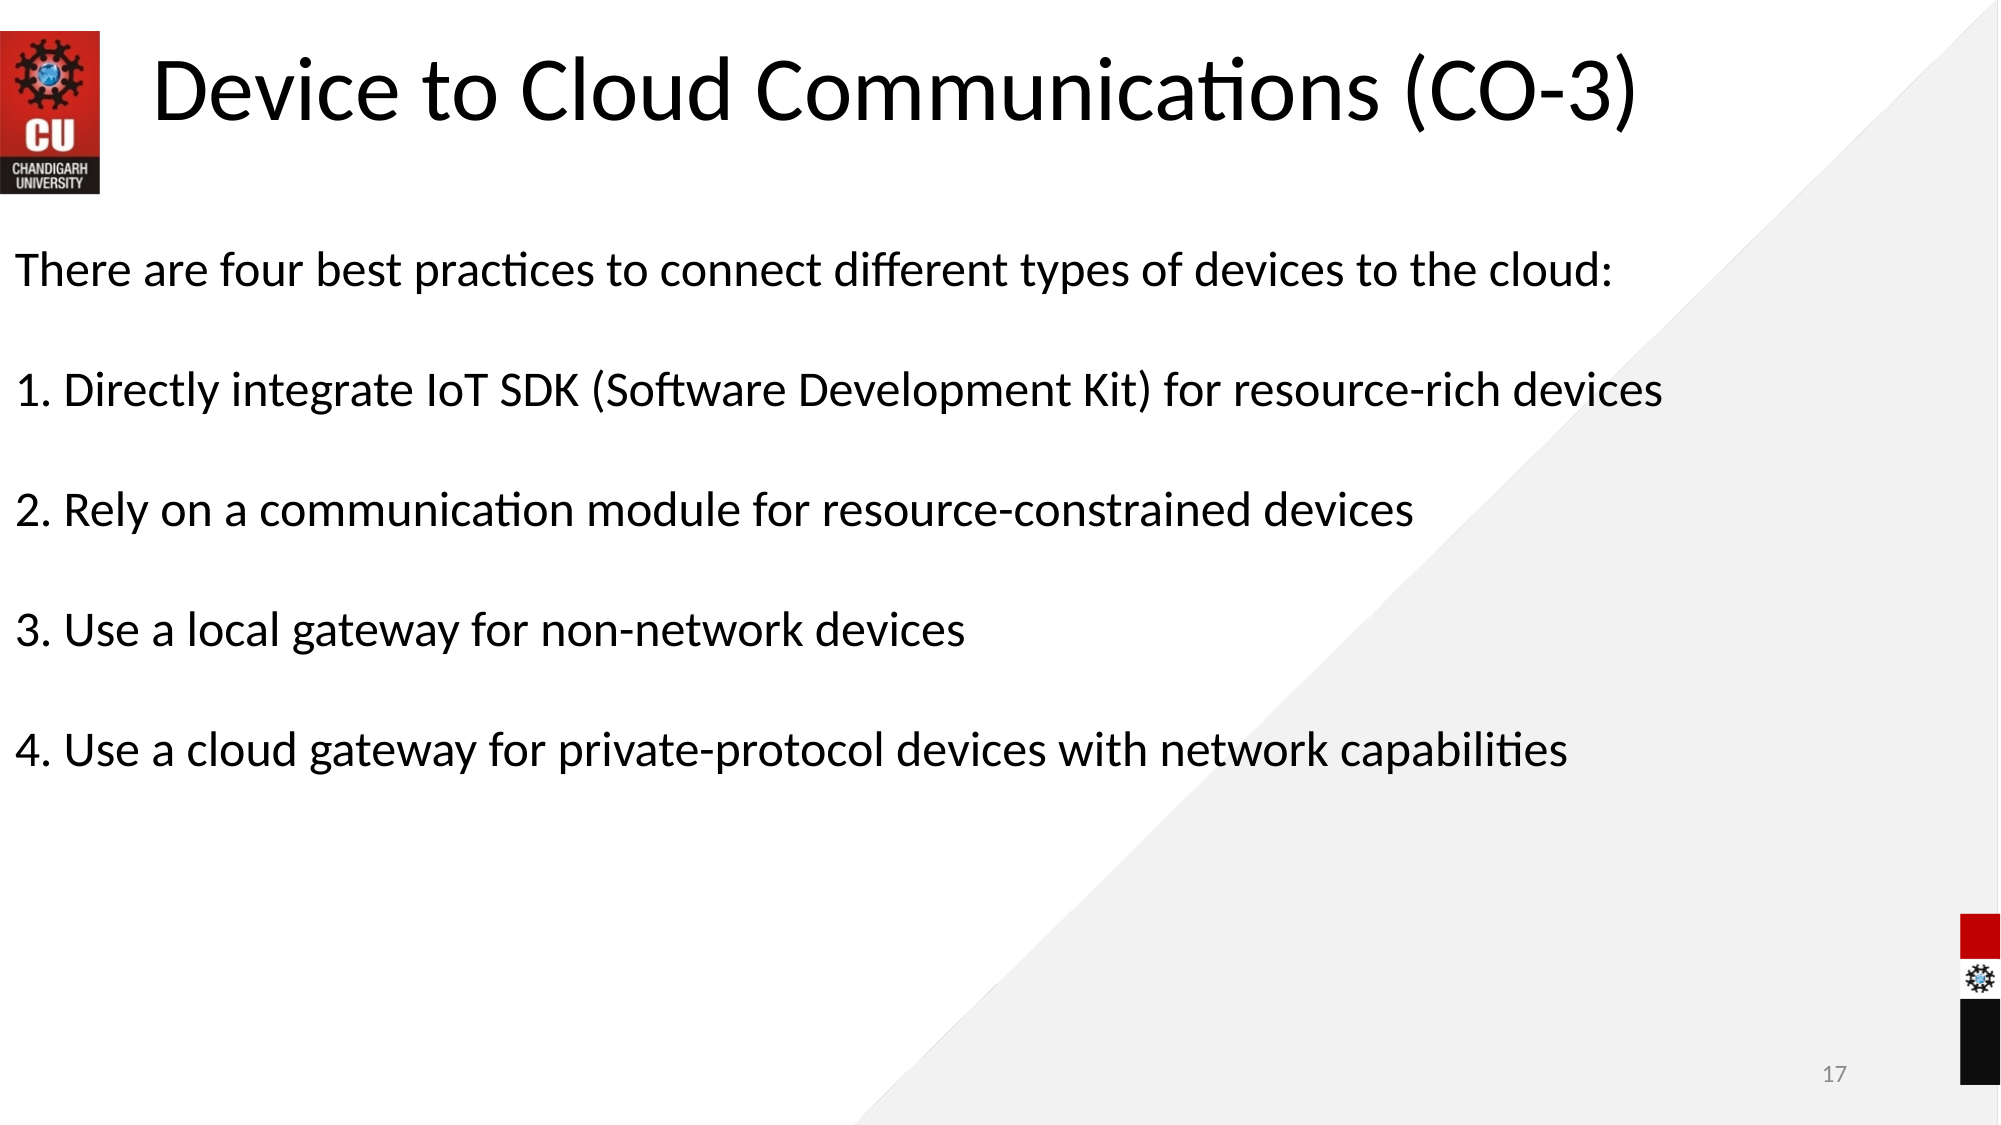

# Device to Cloud Communications (CO-3)

There are four best practices to connect different types of devices to the cloud:

1. Directly integrate IoT SDK (Software Development Kit) for resource-rich devices

2. Rely on a communication module for resource-constrained devices

3. Use a local gateway for non-network devices

4. Use a cloud gateway for private-protocol devices with network capabilities

17